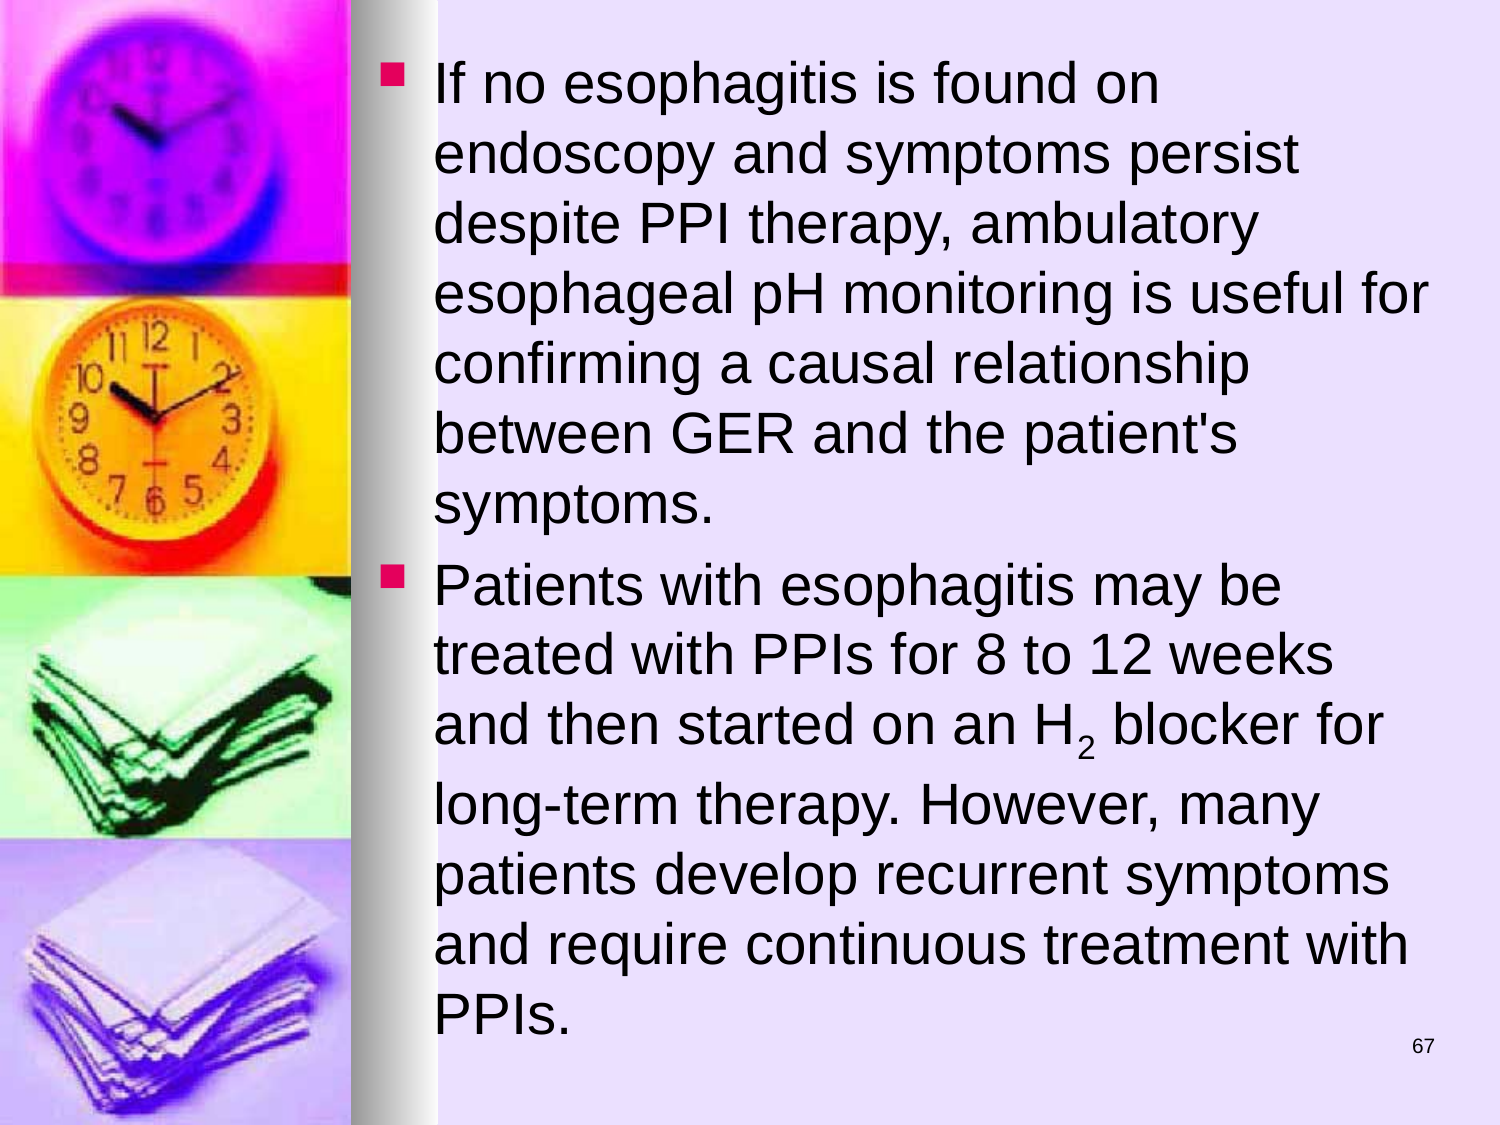

If no esophagitis is found on endoscopy and symptoms persist despite PPI therapy, ambulatory esophageal pH monitoring is useful for confirming a causal relationship between GER and the patient's symptoms.
Patients with esophagitis may be treated with PPIs for 8 to 12 weeks and then started on an H2 blocker for long-term therapy. However, many patients develop recurrent symptoms and require continuous treatment with PPIs.

67